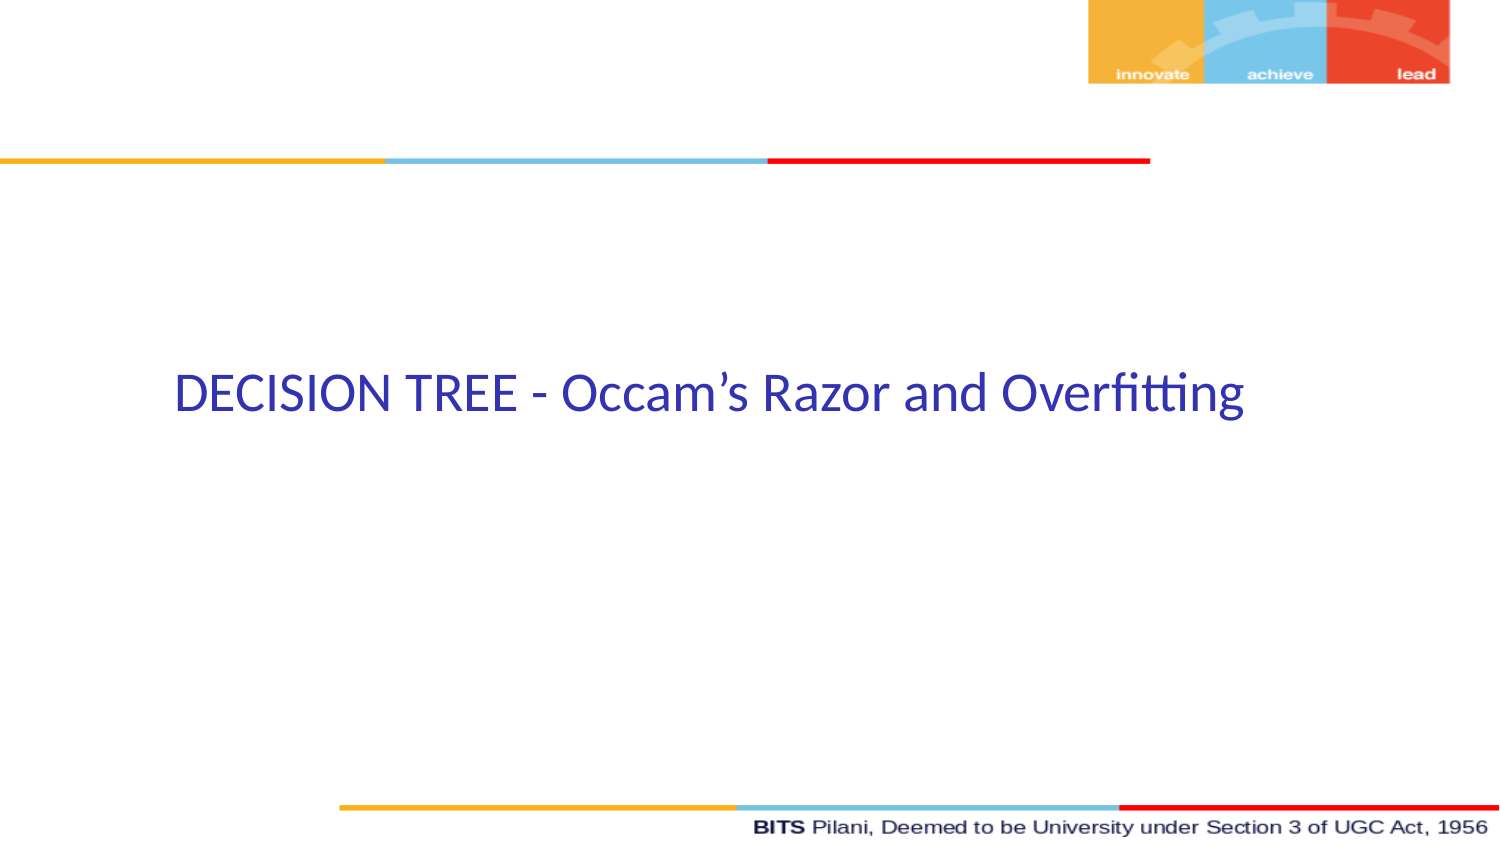

# DECISION TREE - Occam’s Razor and Overfitting